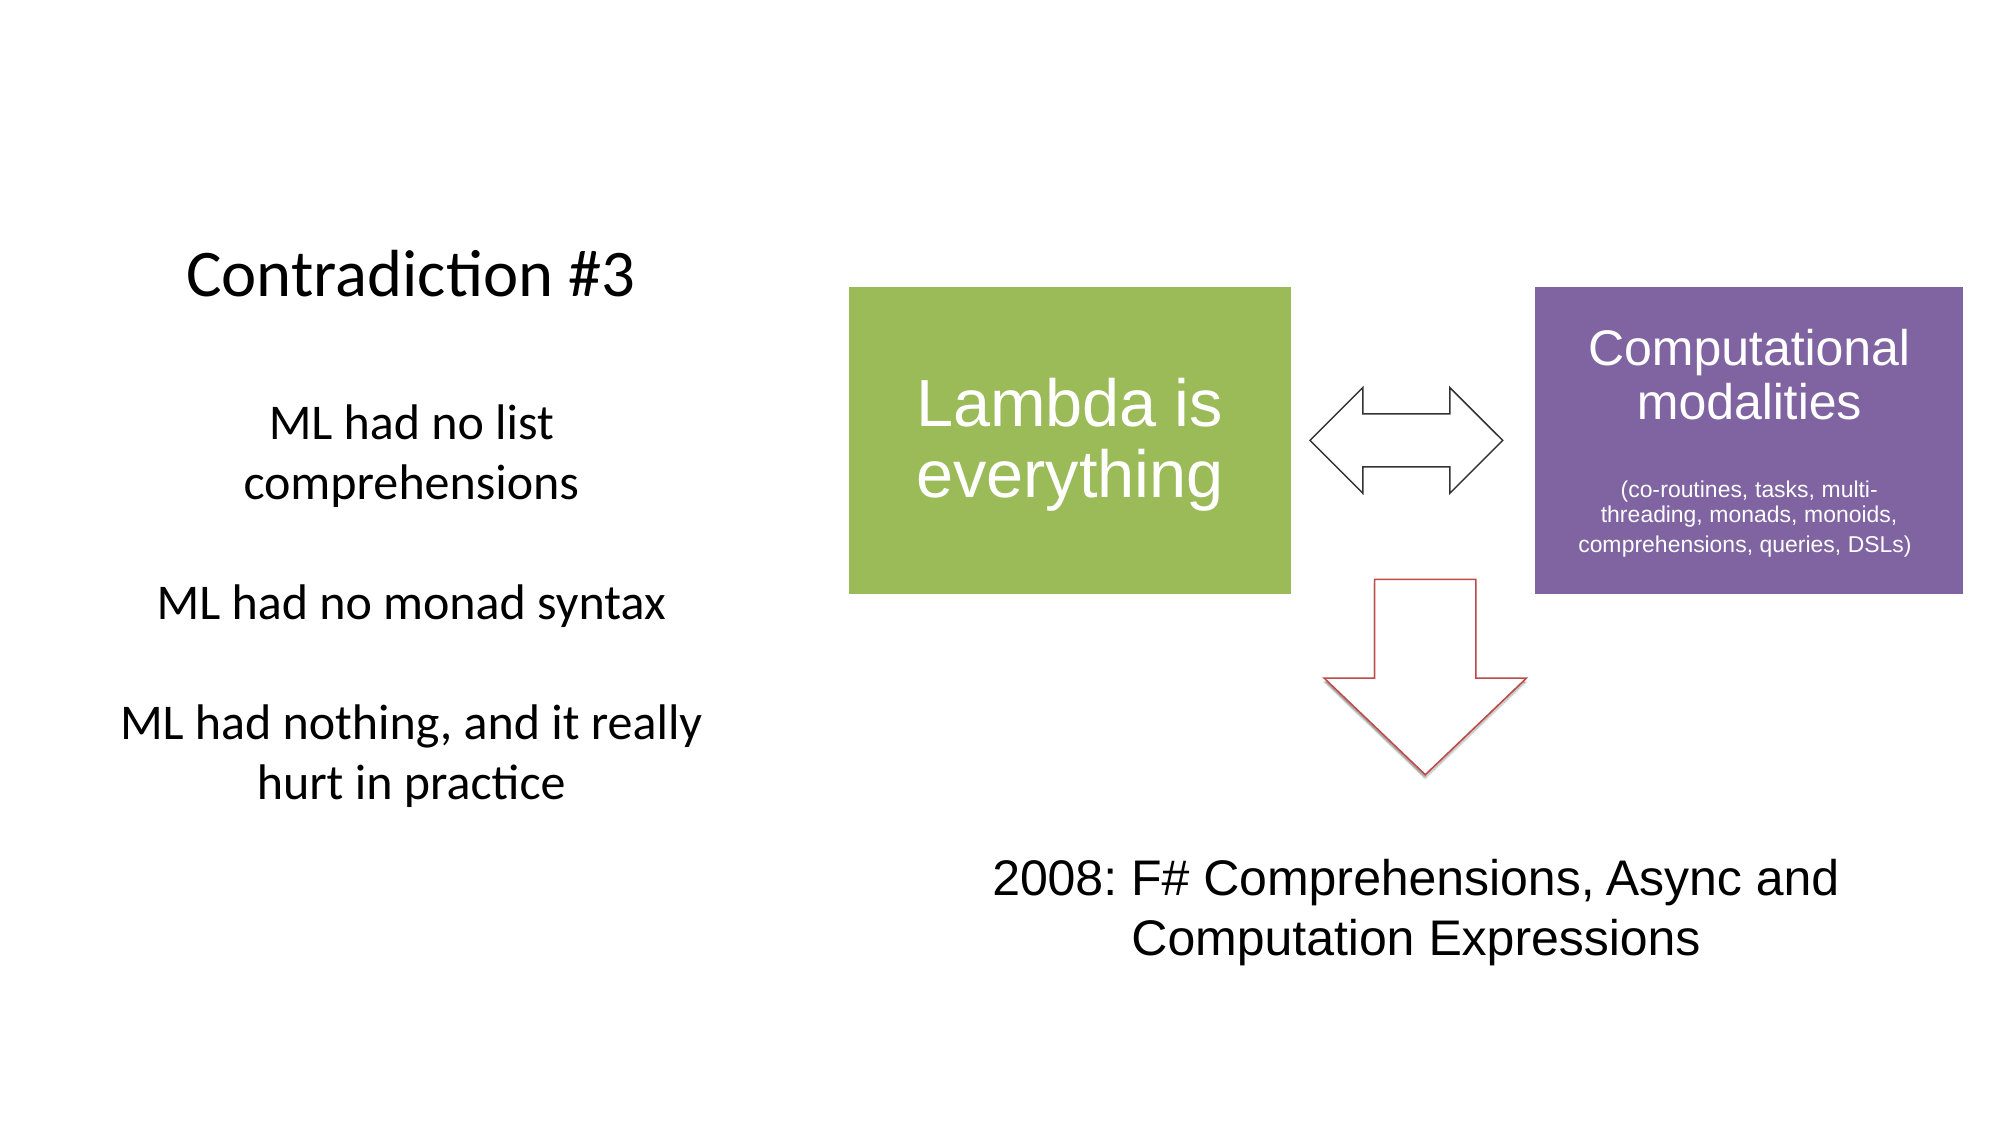

Contradiction #3

ML had no list comprehensions

ML had no monad syntax

ML had nothing, and it really hurt in practice

Lambda is everything
Computational modalities
(co-routines, tasks, multi-threading, monads, monoids, comprehensions, queries, DSLs)

2008: F# Comprehensions, Async and Computation Expressions